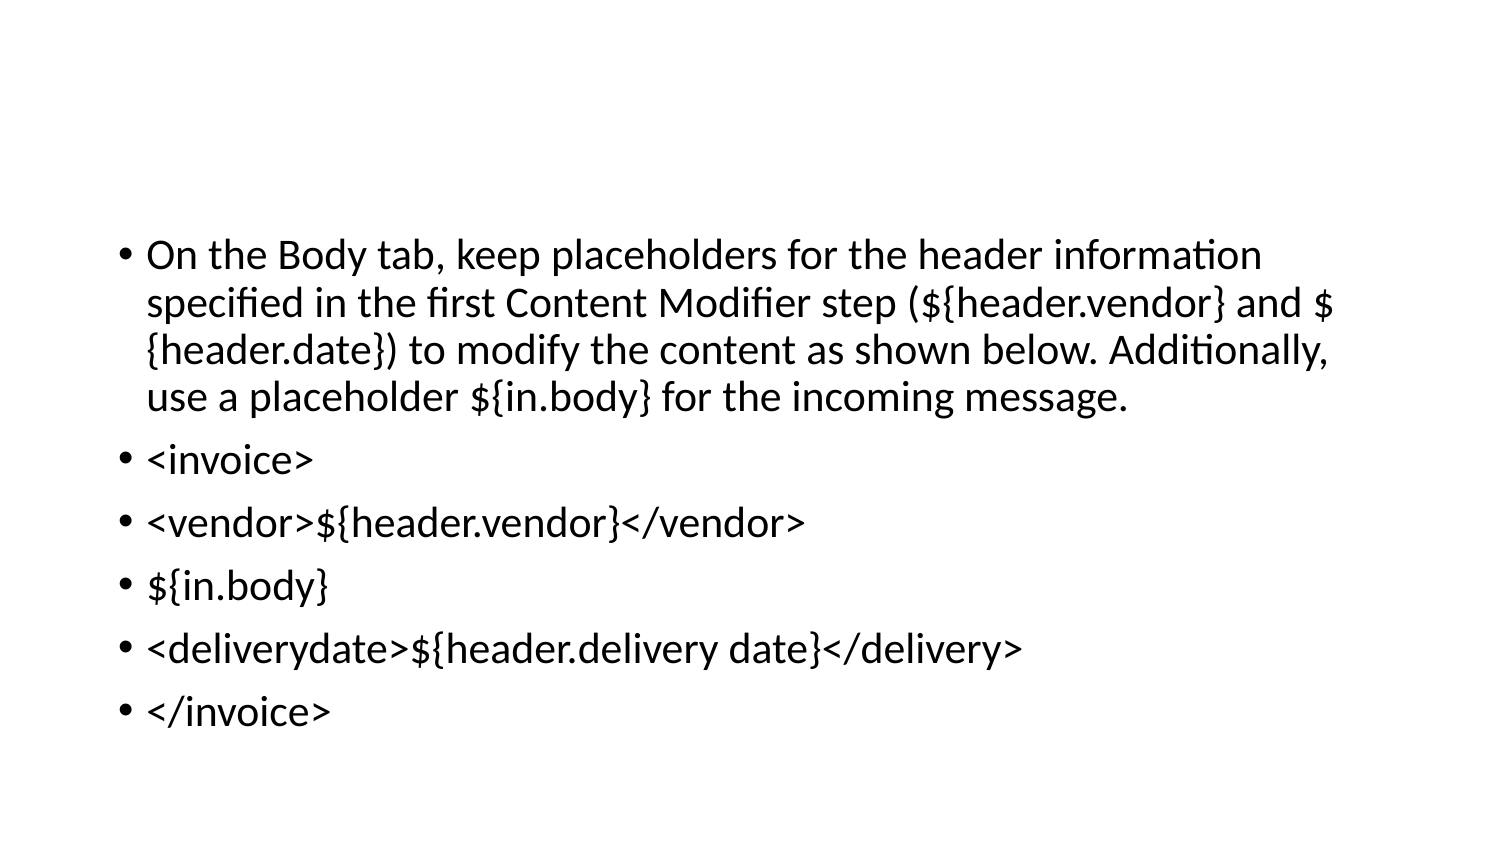

#
On the Body tab, keep placeholders for the header information specified in the first Content Modifier step (${header.vendor} and ${header.date}) to modify the content as shown below. Additionally, use a placeholder ${in.body} for the incoming message.
<invoice>
<vendor>${header.vendor}</vendor>
${in.body}
<deliverydate>${header.delivery date}</delivery>
</invoice>